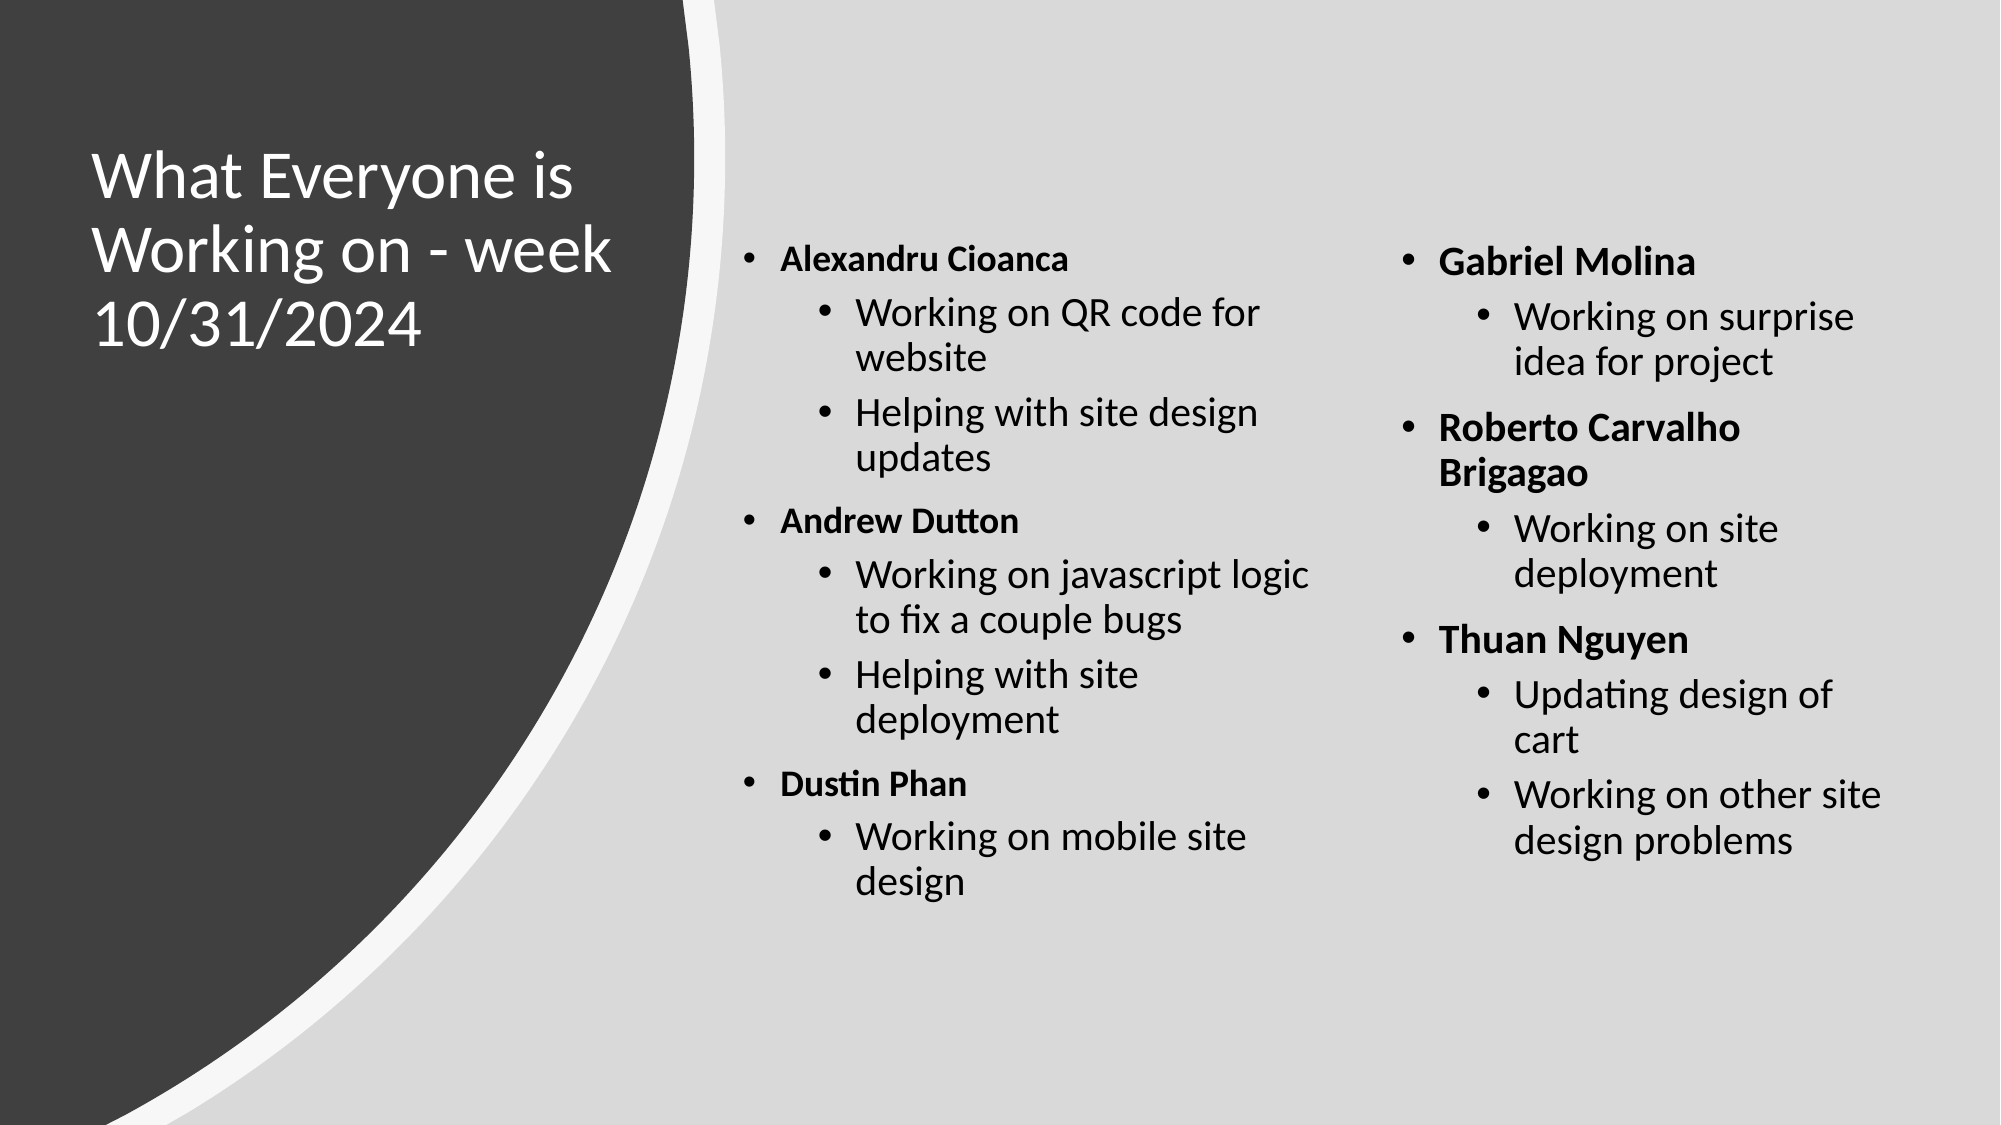

# What Everyone is Working on - week 10/31/2024
Alexandru Cioanca
Working on QR code for website
Helping with site design updates
Andrew Dutton
Working on javascript logic to fix a couple bugs
Helping with site deployment
Dustin Phan​
Working on mobile site design
Gabriel Molina​
Working on surprise idea for project
Roberto Carvalho Brigagao
Working on site deployment
Thuan Nguyen
Updating design of cart
Working on other site design problems